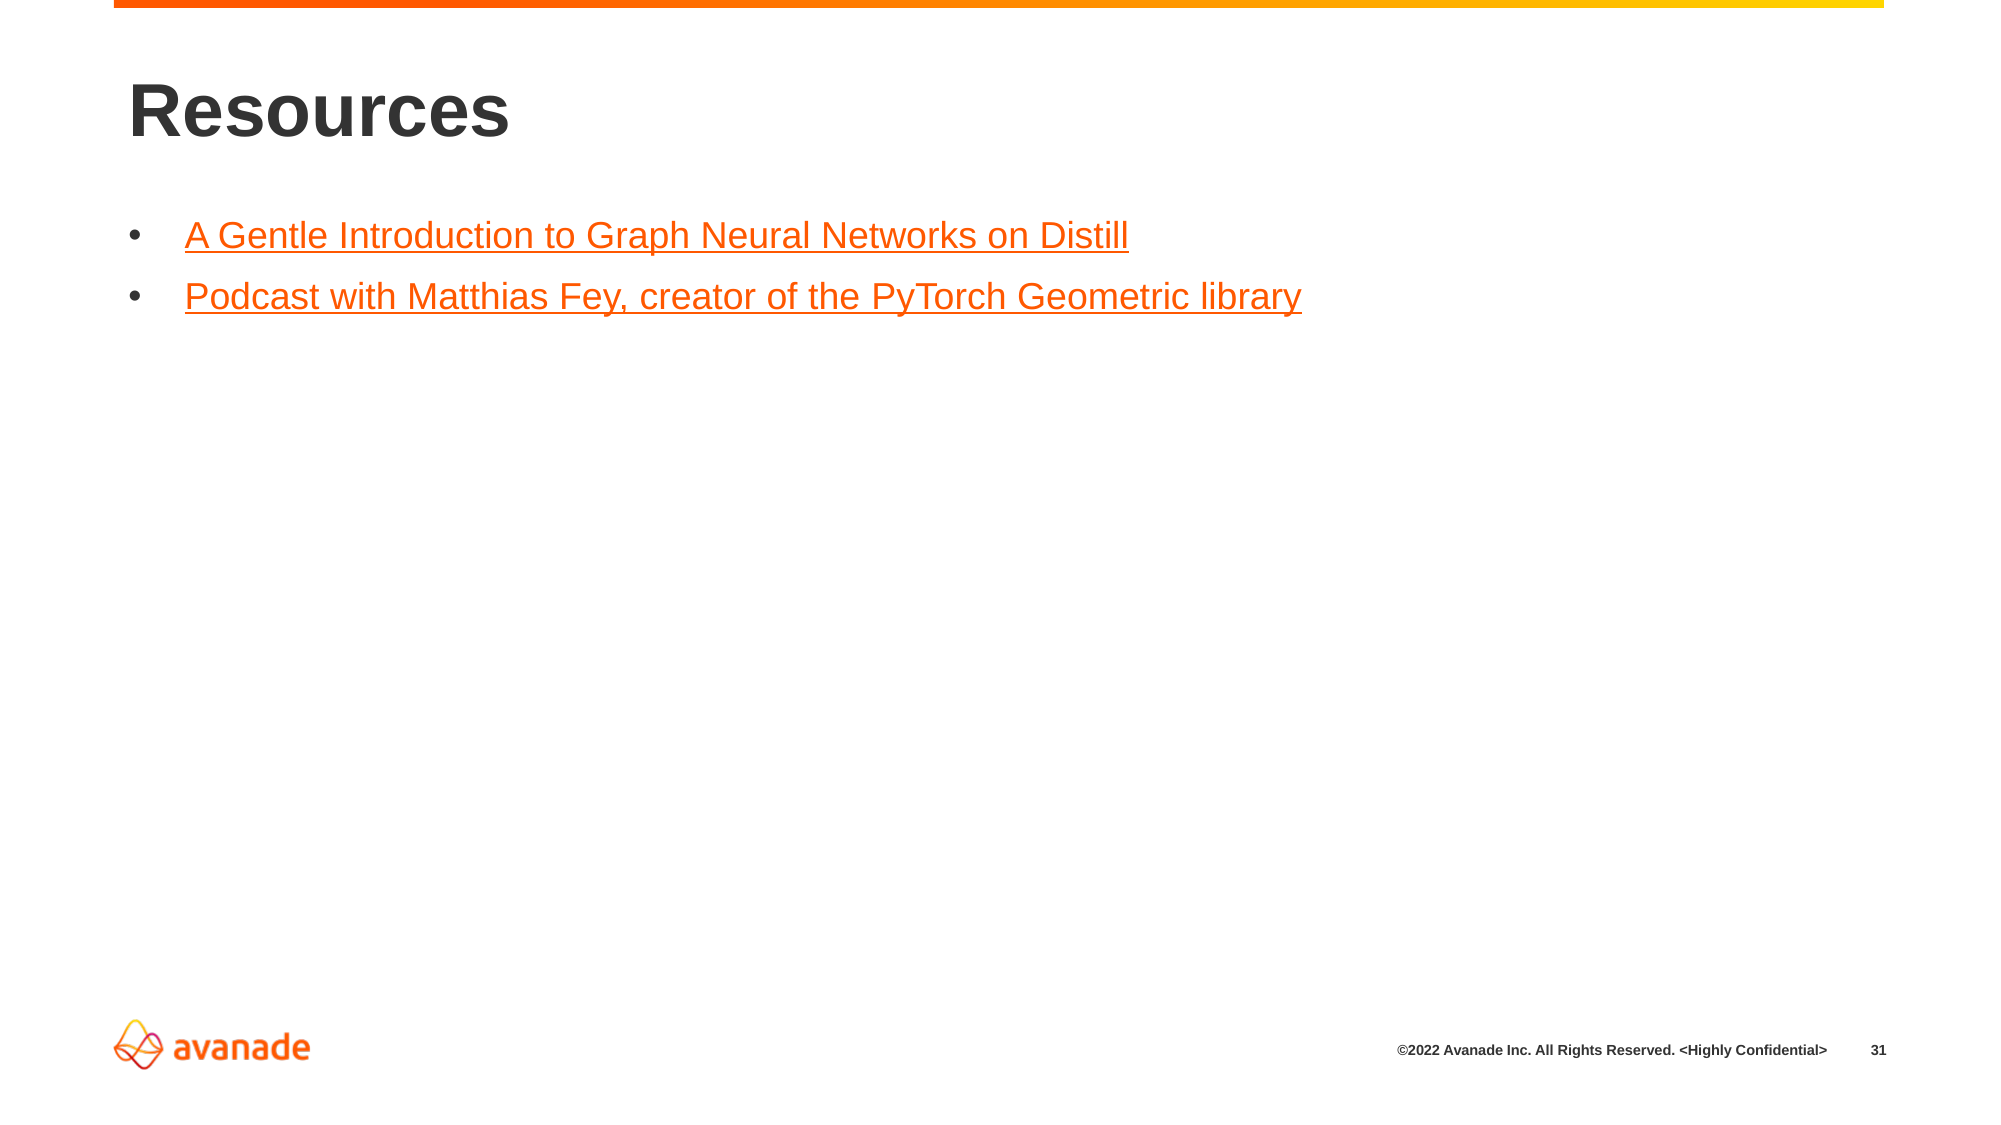

# Resources
A Gentle Introduction to Graph Neural Networks on Distill
Podcast with Matthias Fey, creator of the PyTorch Geometric library